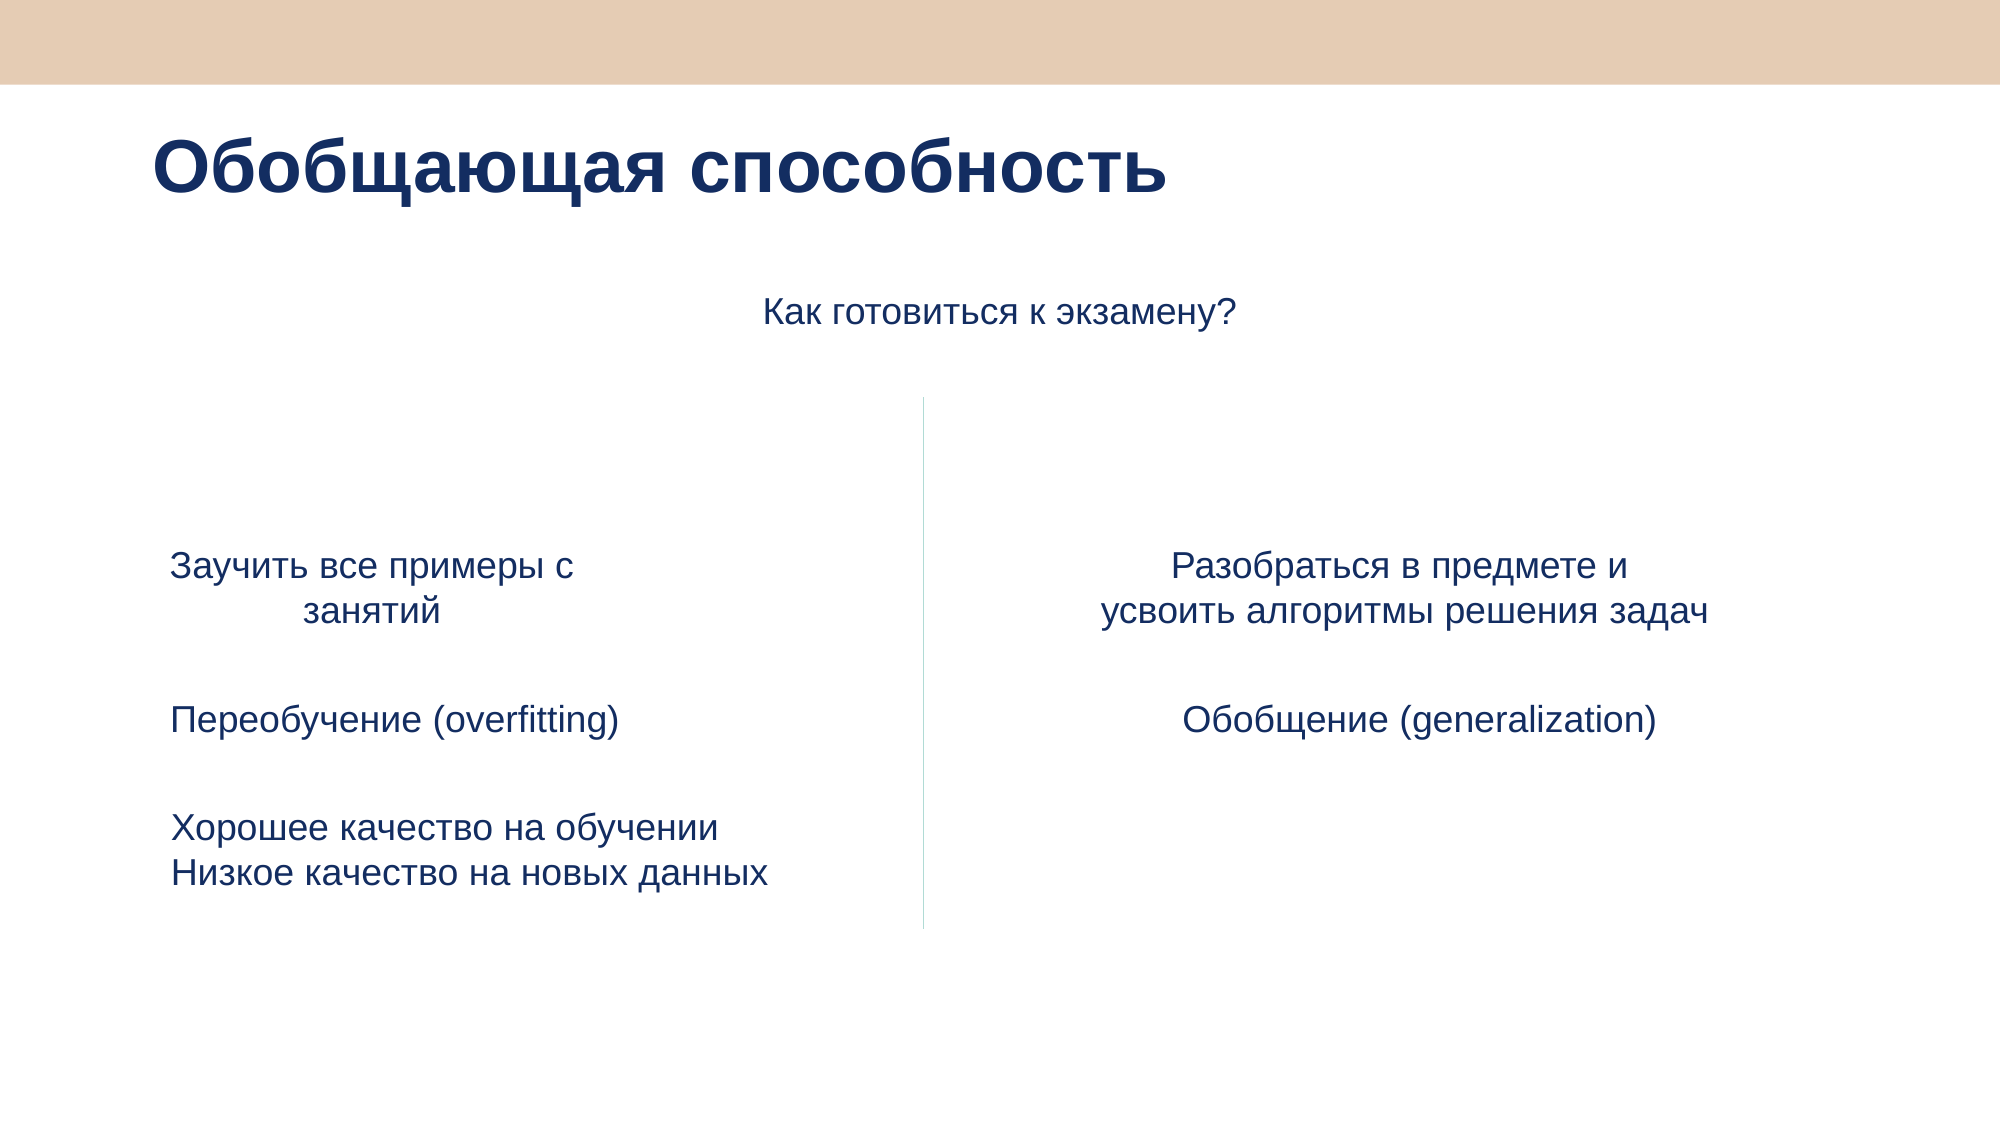

# Обобщающая способность
Как готовиться к экзамену?
Заучить все примеры с
занятий
Разобраться в предмете и
усвоить алгоритмы решения задач
Переобучение (overfitting)
Обобщение (generalization)
Хорошее качество на обучении
Низкое качество на новых данных